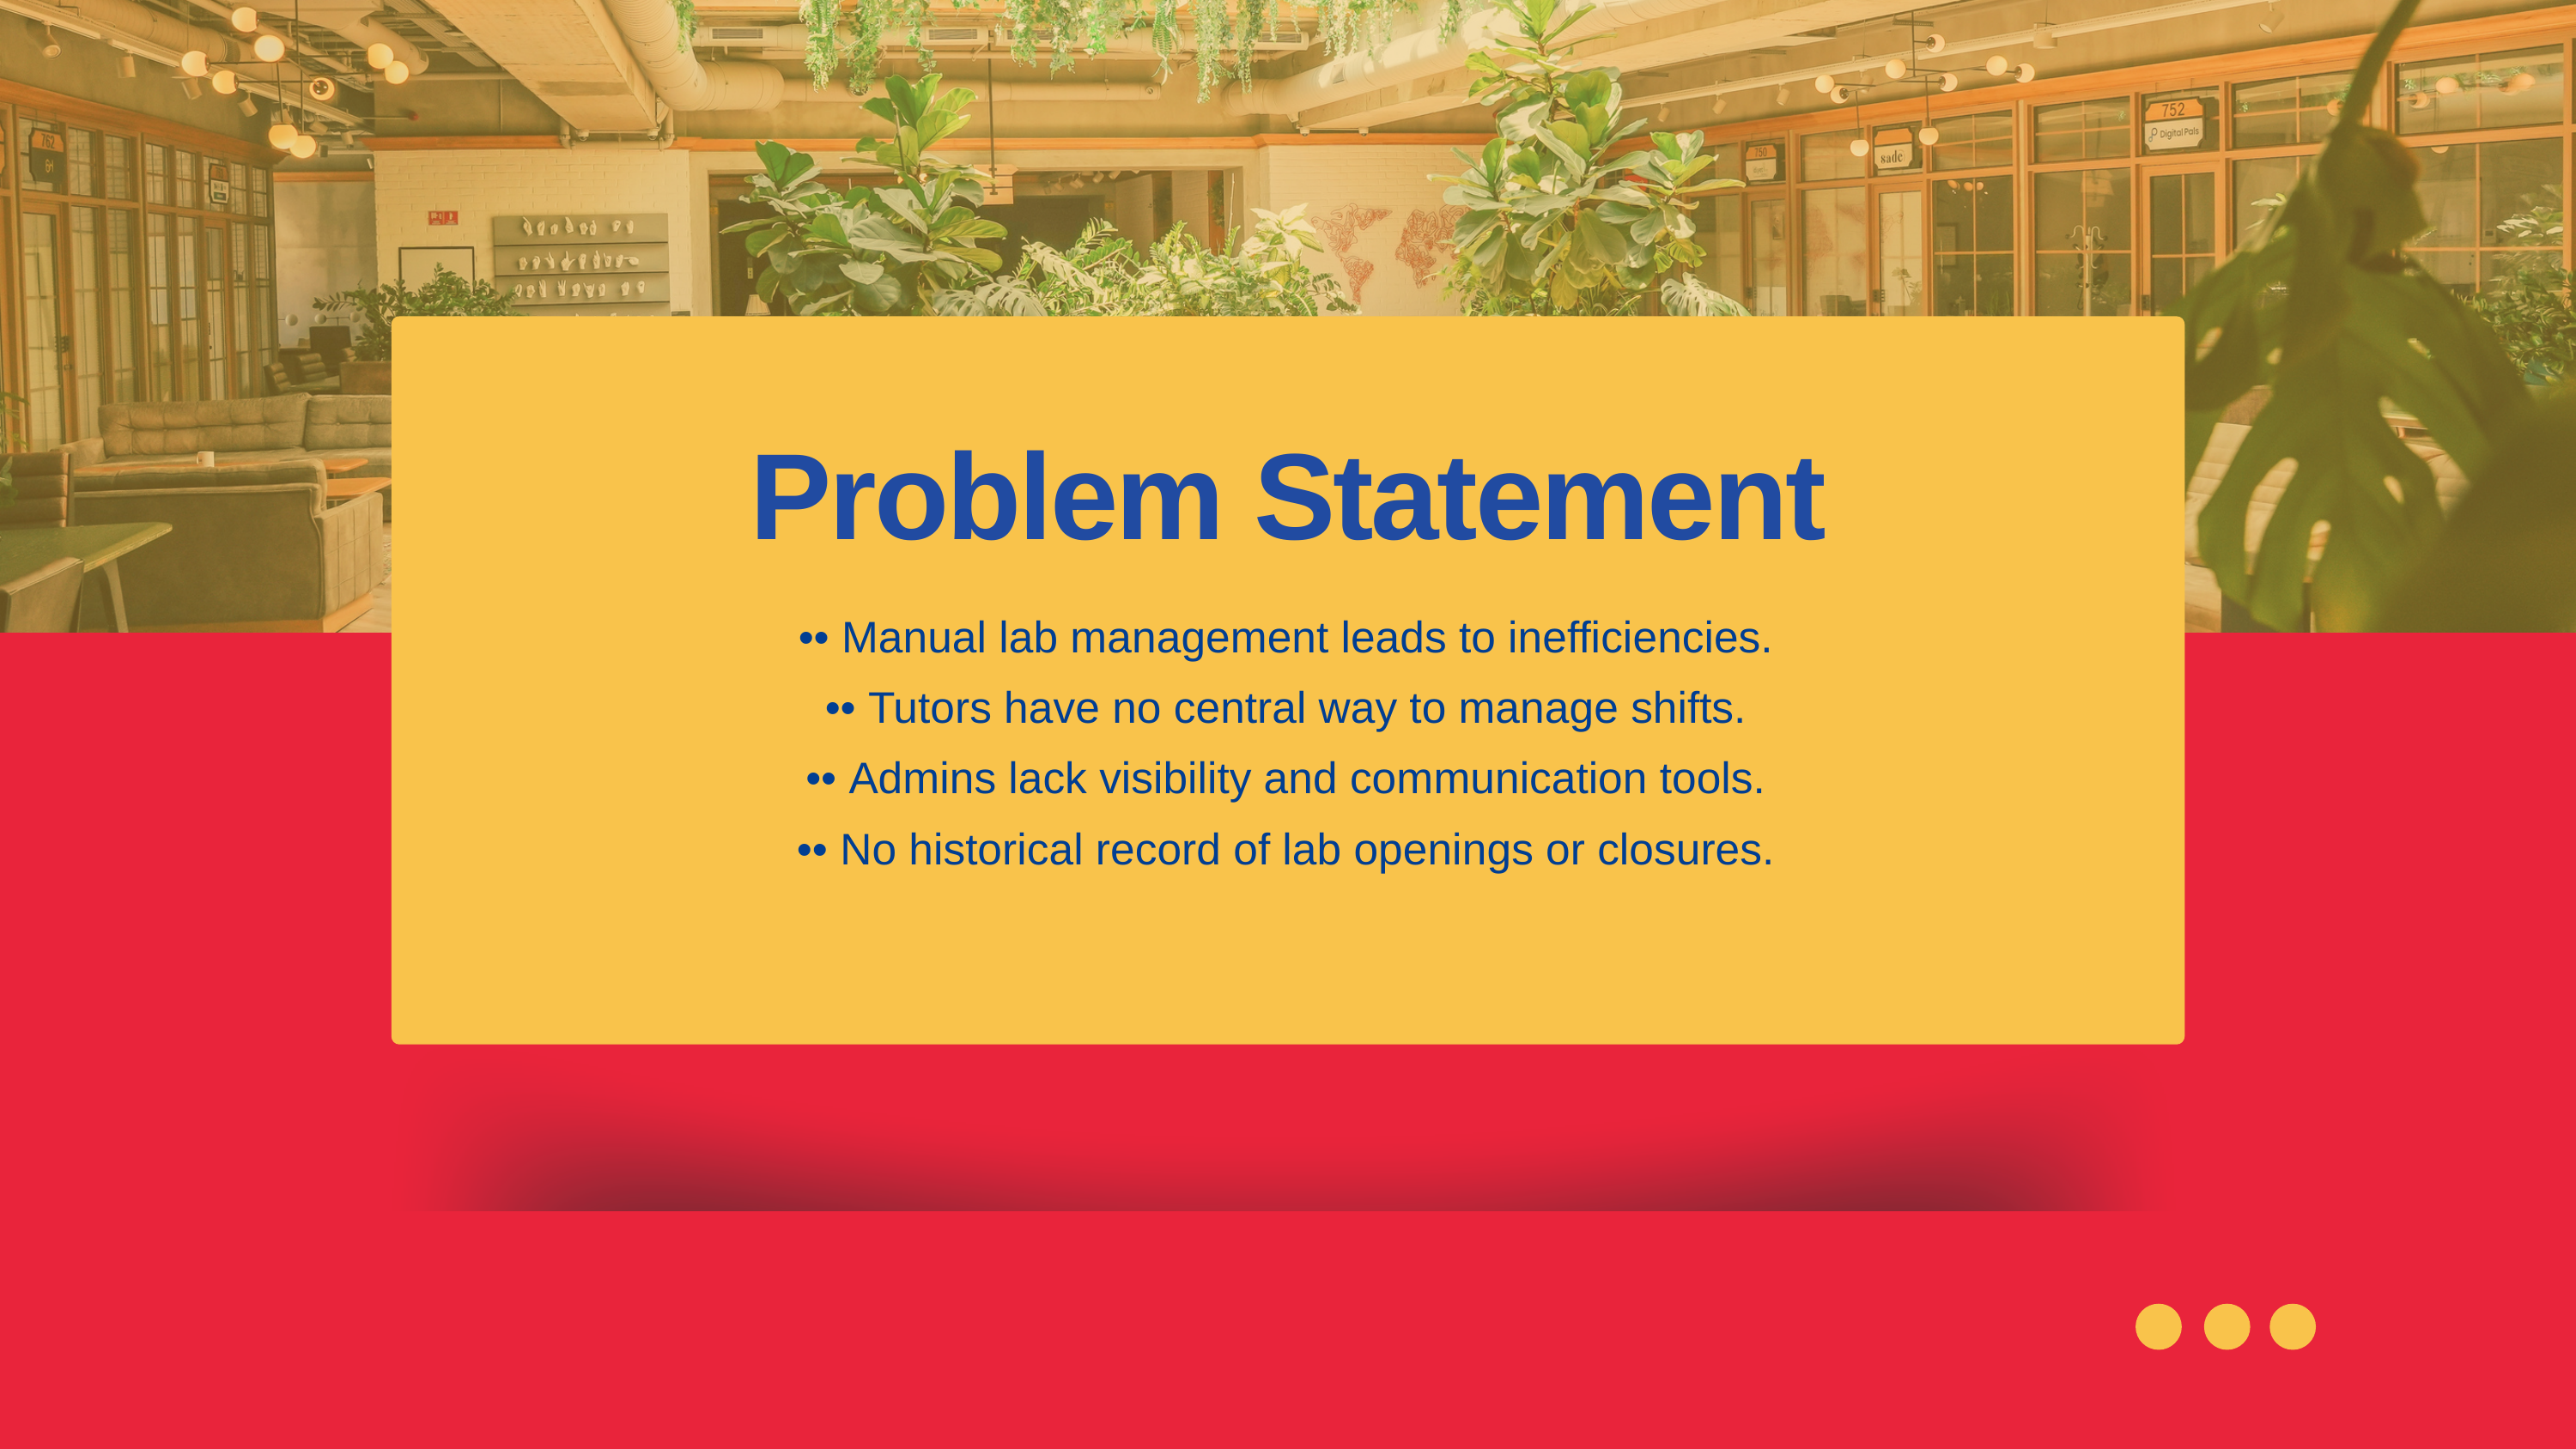

Problem Statement
•• Manual lab management leads to inefficiencies.
•• Tutors have no central way to manage shifts.
•• Admins lack visibility and communication tools.
•• No historical record of lab openings or closures.